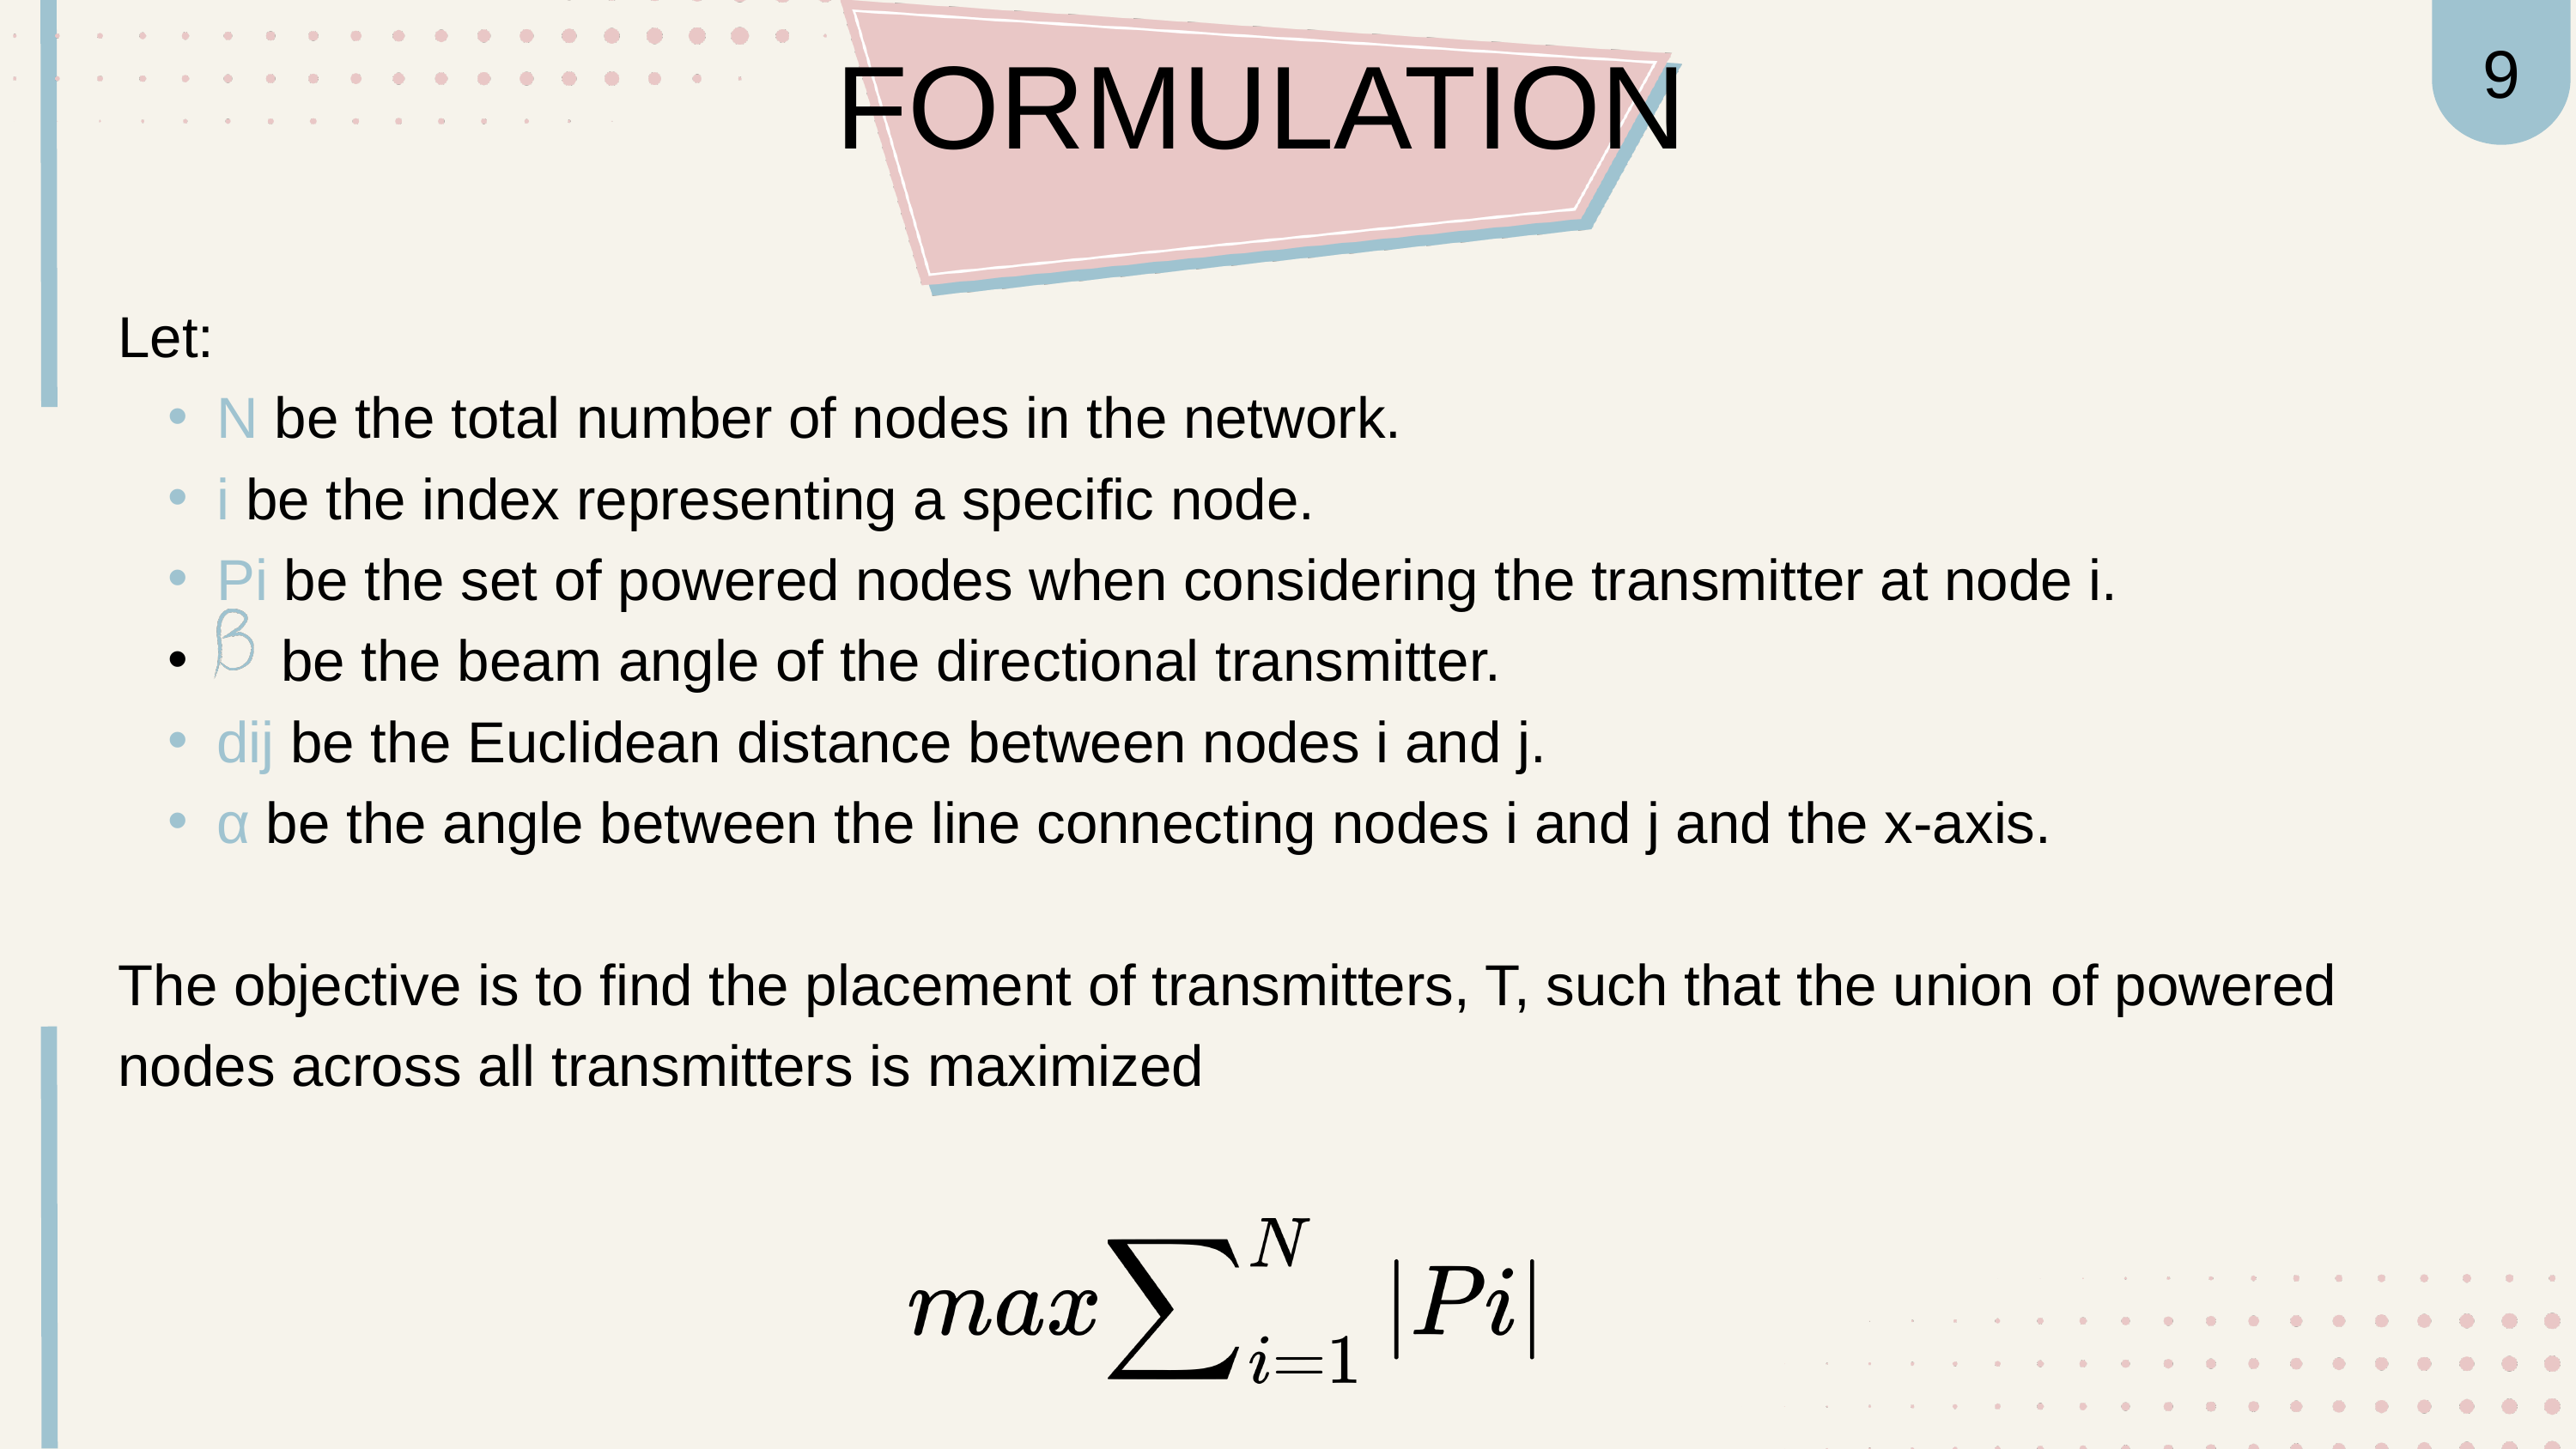

9
FORMULATION
Let:
N be the total number of nodes in the network.
i be the index representing a specific node.
Pi​ be the set of powered nodes when considering the transmitter at node i.
    be the beam angle of the directional transmitter.
dij​ be the Euclidean distance between nodes i and j.
α be the angle between the line connecting nodes i and j and the x-axis.

The objective is to find the placement of transmitters, T, such that the union of powered nodes across all transmitters is maximized